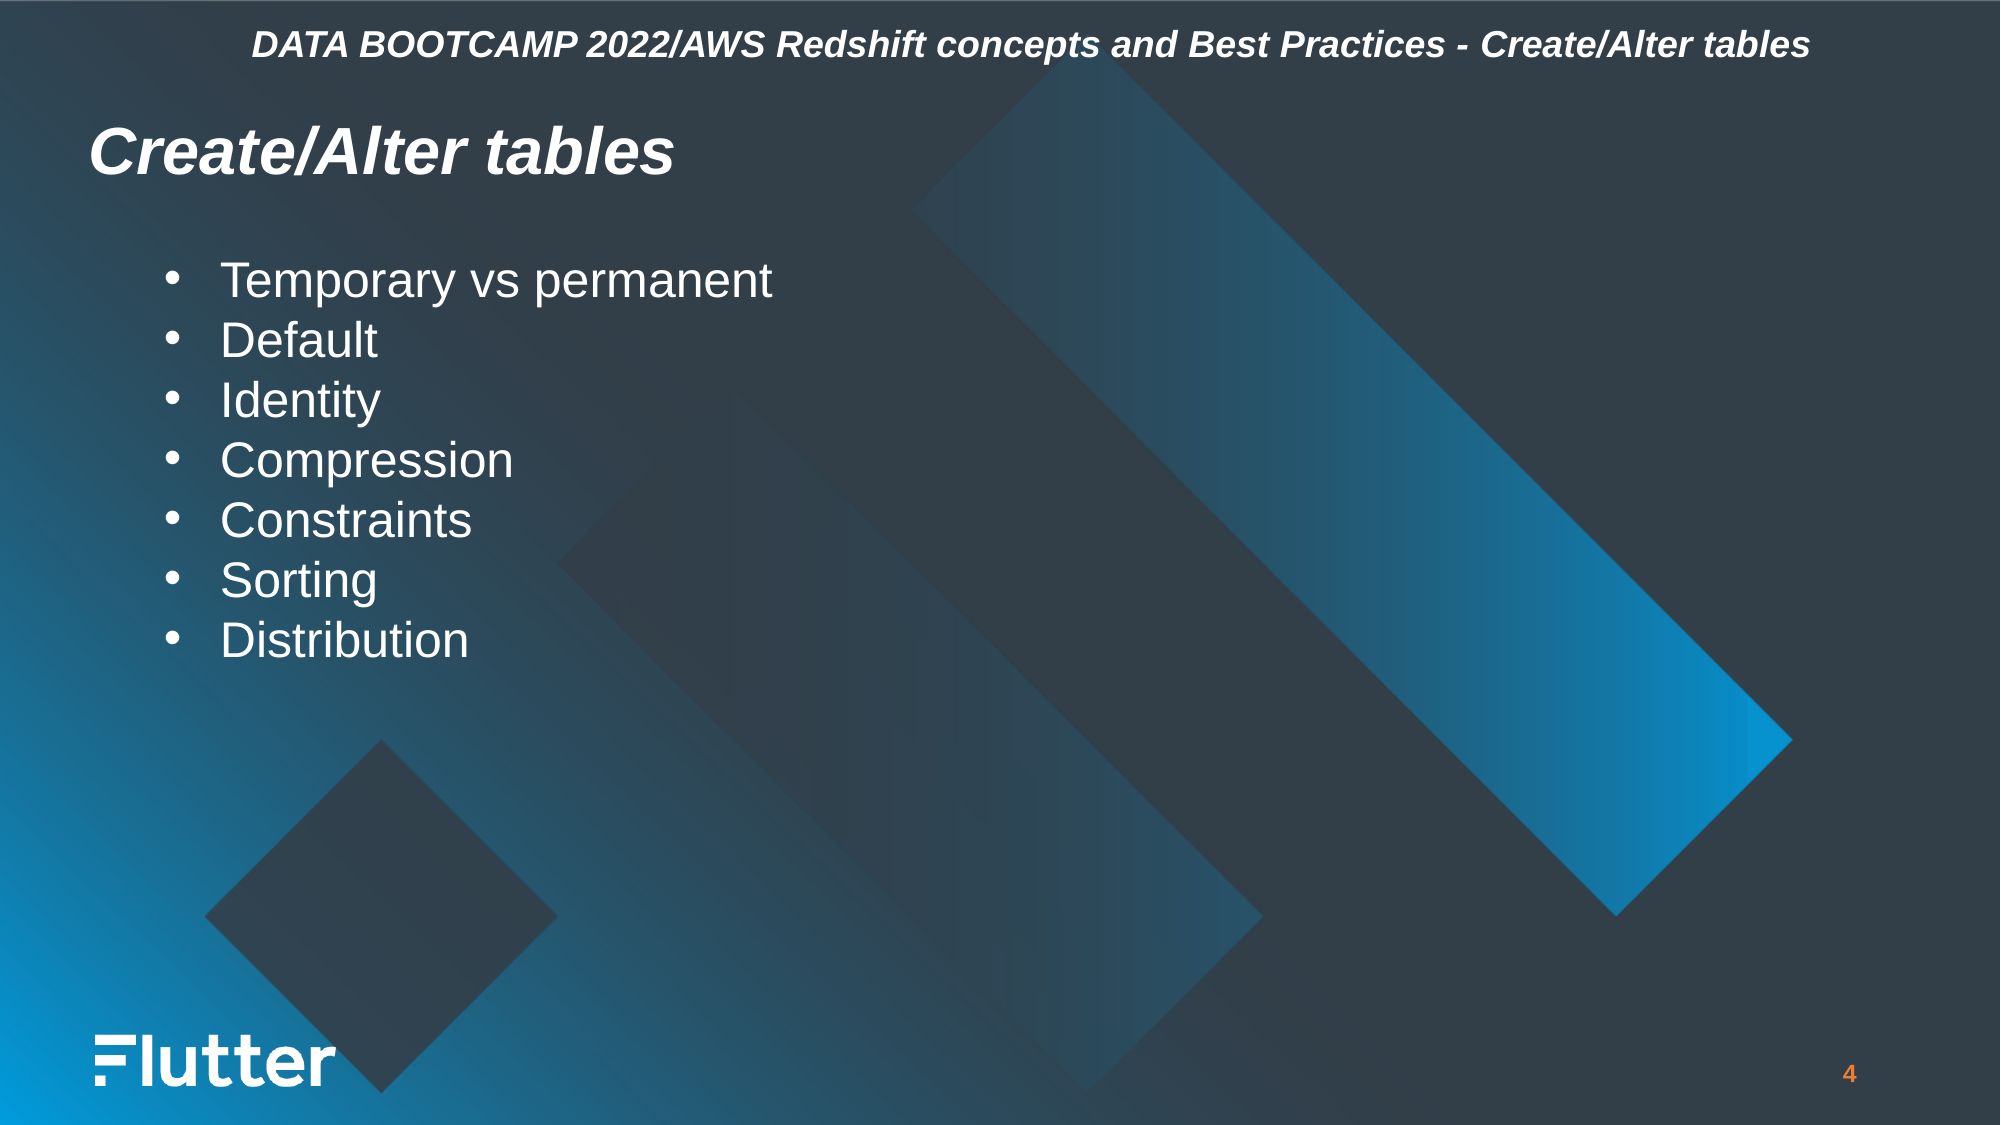

DATA BOOTCAMP 2022/AWS Redshift concepts and Best Practices - Create/Alter tables
Create/Alter tables

Temporary vs permanent
Default
Identity
Compression
Constraints
Sorting
Distribution